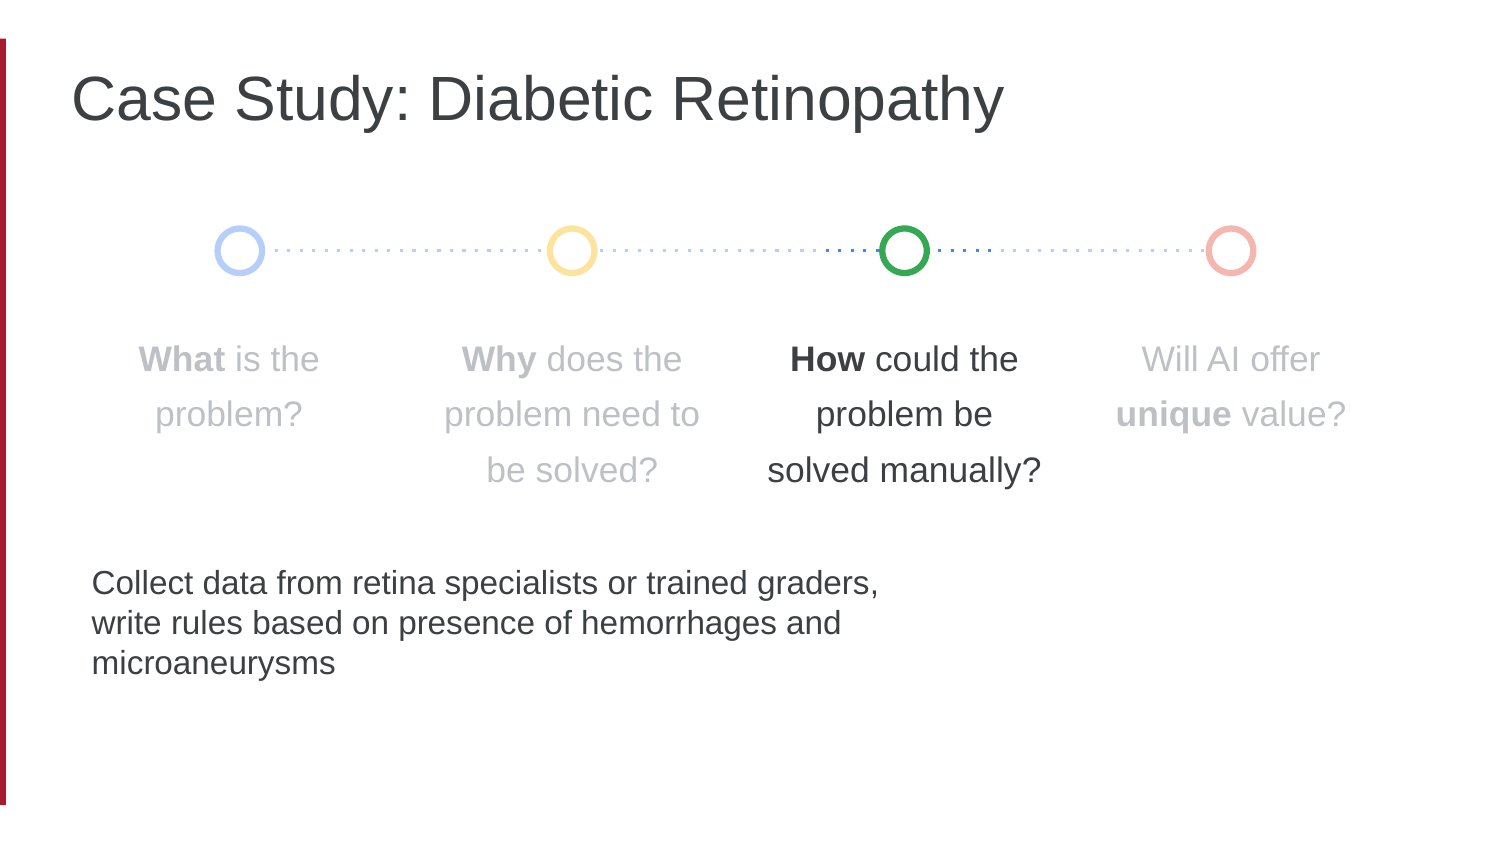

Case Study: Diabetic Retinopathy

What is the problem?
Why does the problem need to be solved?

How could the problem be solved manually?

Will AI offer unique value?

Collect data from retina specialists or trained graders, write rules based on presence of hemorrhages and microaneurysms